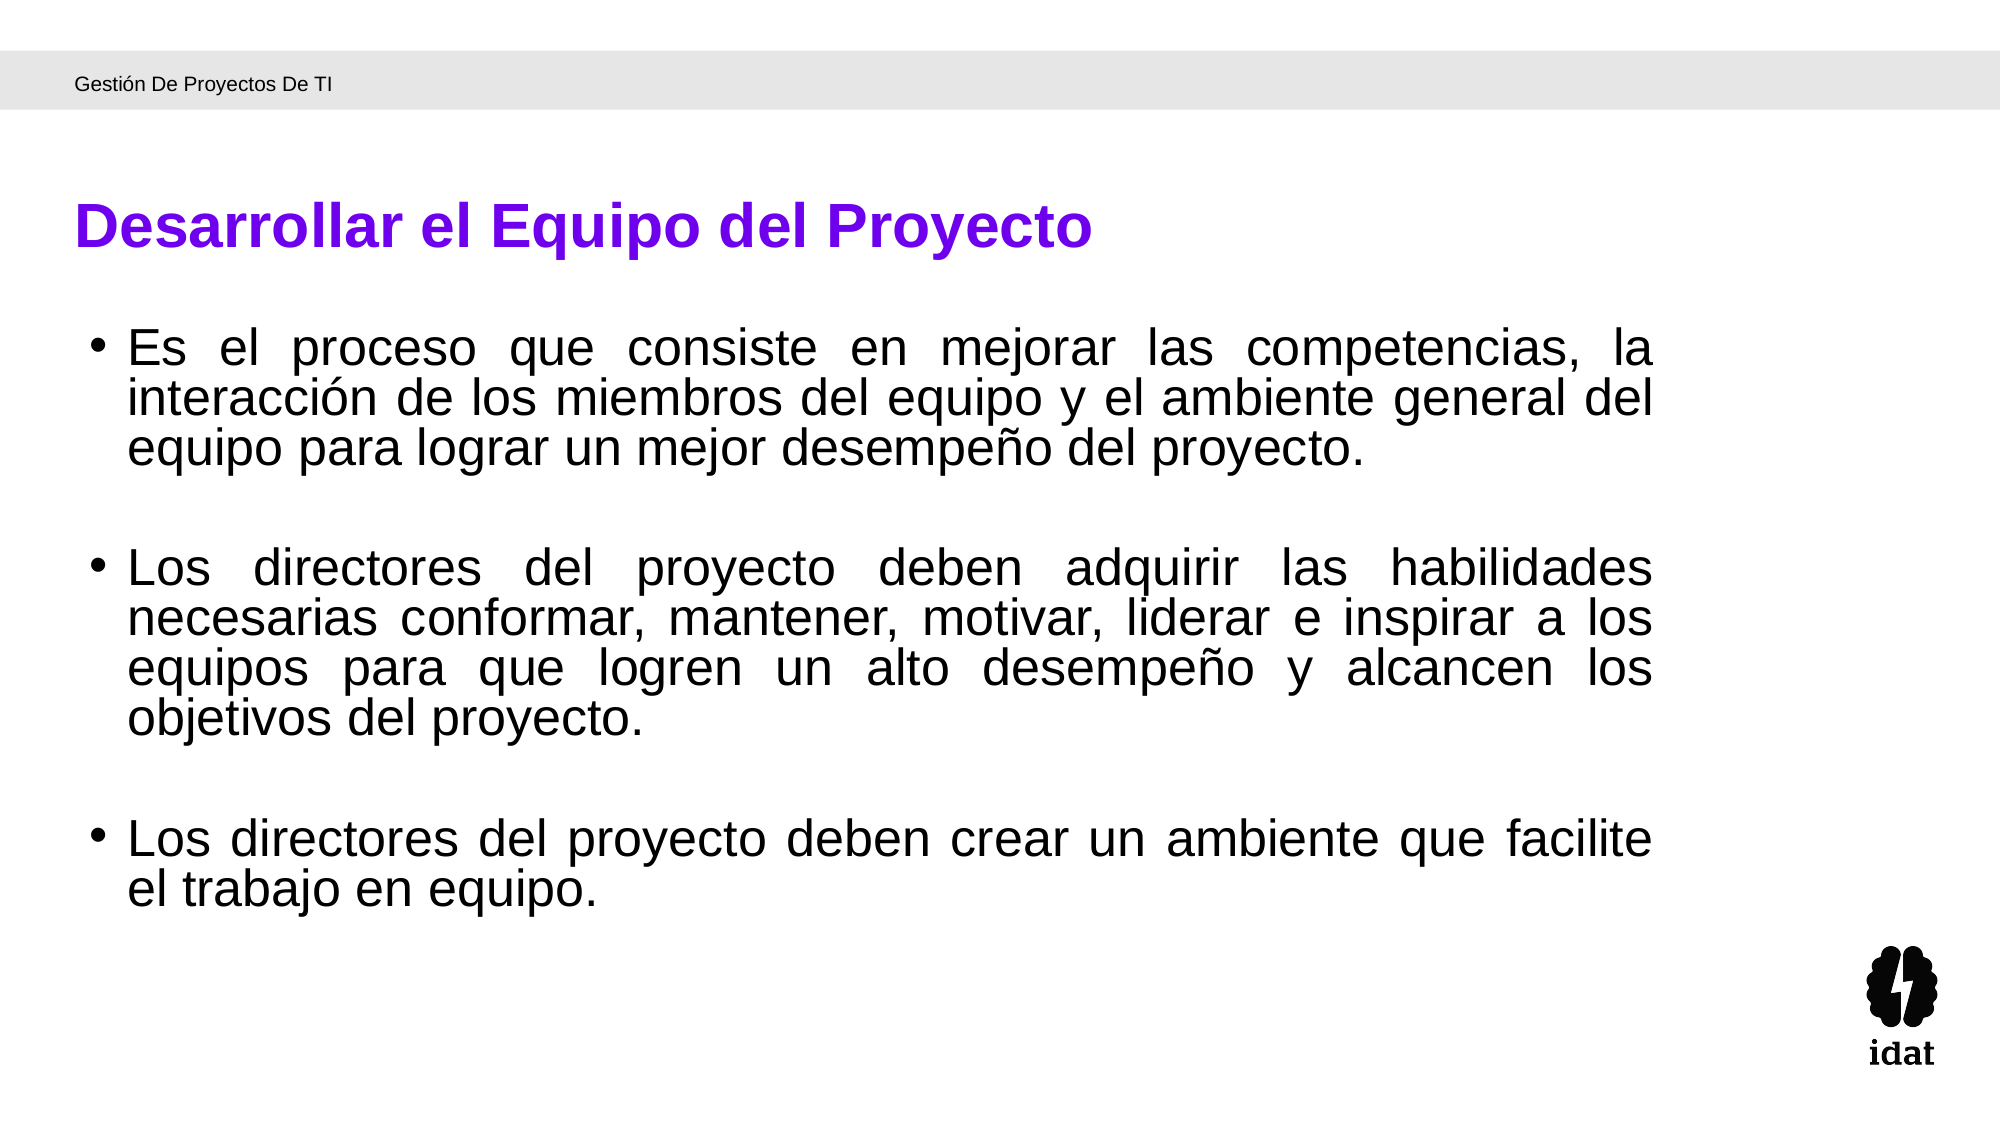

Gestión De Proyectos De TI

Desarrollar el Equipo del Proyecto
Es el proceso que consiste en mejorar las competencias, la interacción de los miembros del equipo y el ambiente general del equipo para lograr un mejor desempeño del proyecto.

Los directores del proyecto deben adquirir las habilidades necesarias conformar, mantener, motivar, liderar e inspirar a los equipos para que logren un alto desempeño y alcancen los objetivos del proyecto.

Los directores del proyecto deben crear un ambiente que facilite el trabajo en equipo.